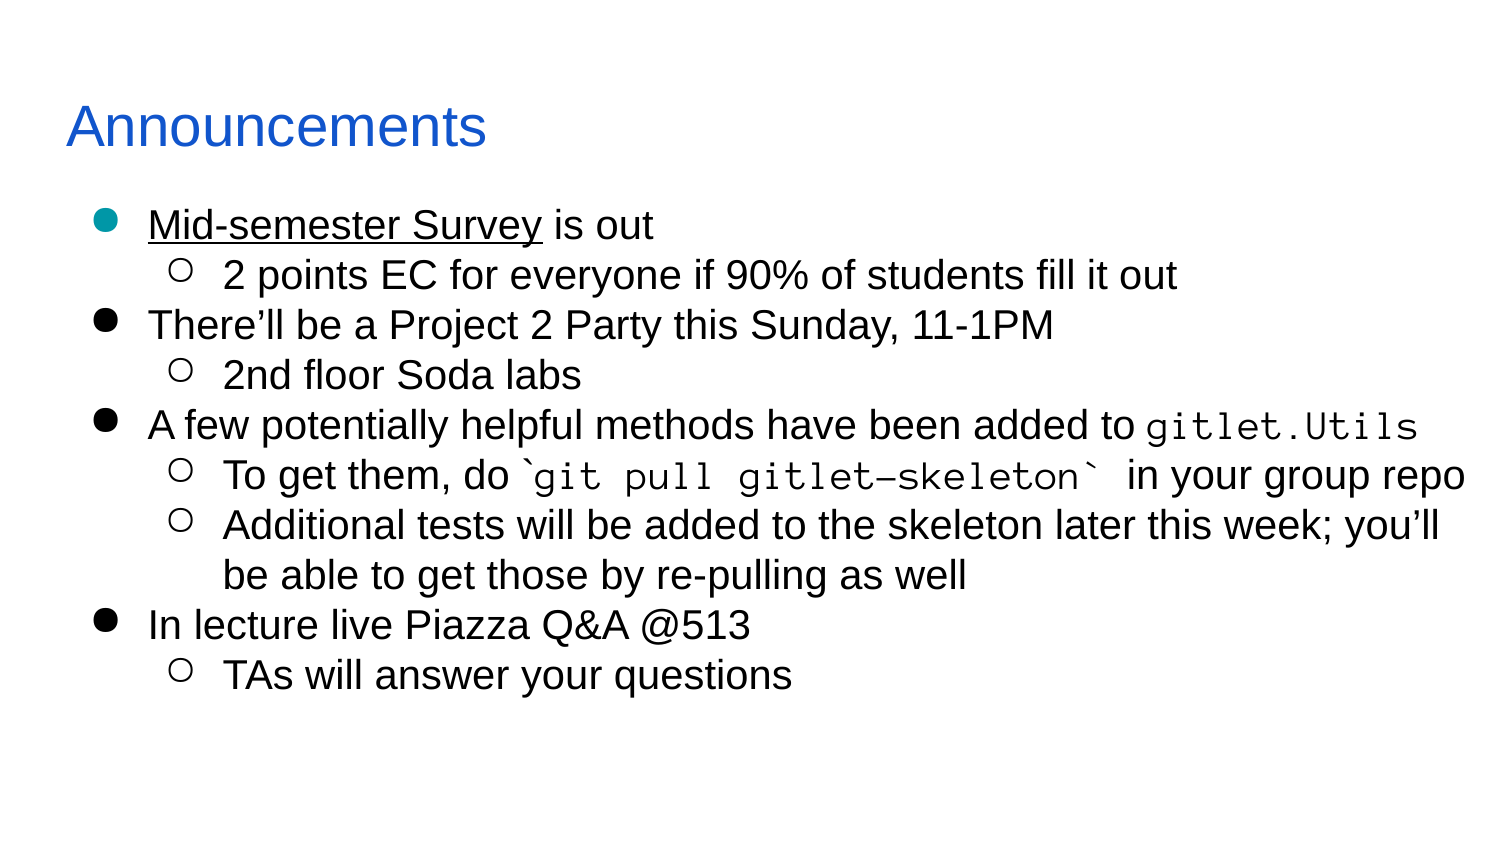

# Announcements
Mid-semester Survey is out
2 points EC for everyone if 90% of students fill it out
There’ll be a Project 2 Party this Sunday, 11-1PM
2nd floor Soda labs
A few potentially helpful methods have been added to gitlet.Utils
To get them, do `git pull gitlet-skeleton` in your group repo
Additional tests will be added to the skeleton later this week; you’ll be able to get those by re-pulling as well
In lecture live Piazza Q&A @513
TAs will answer your questions